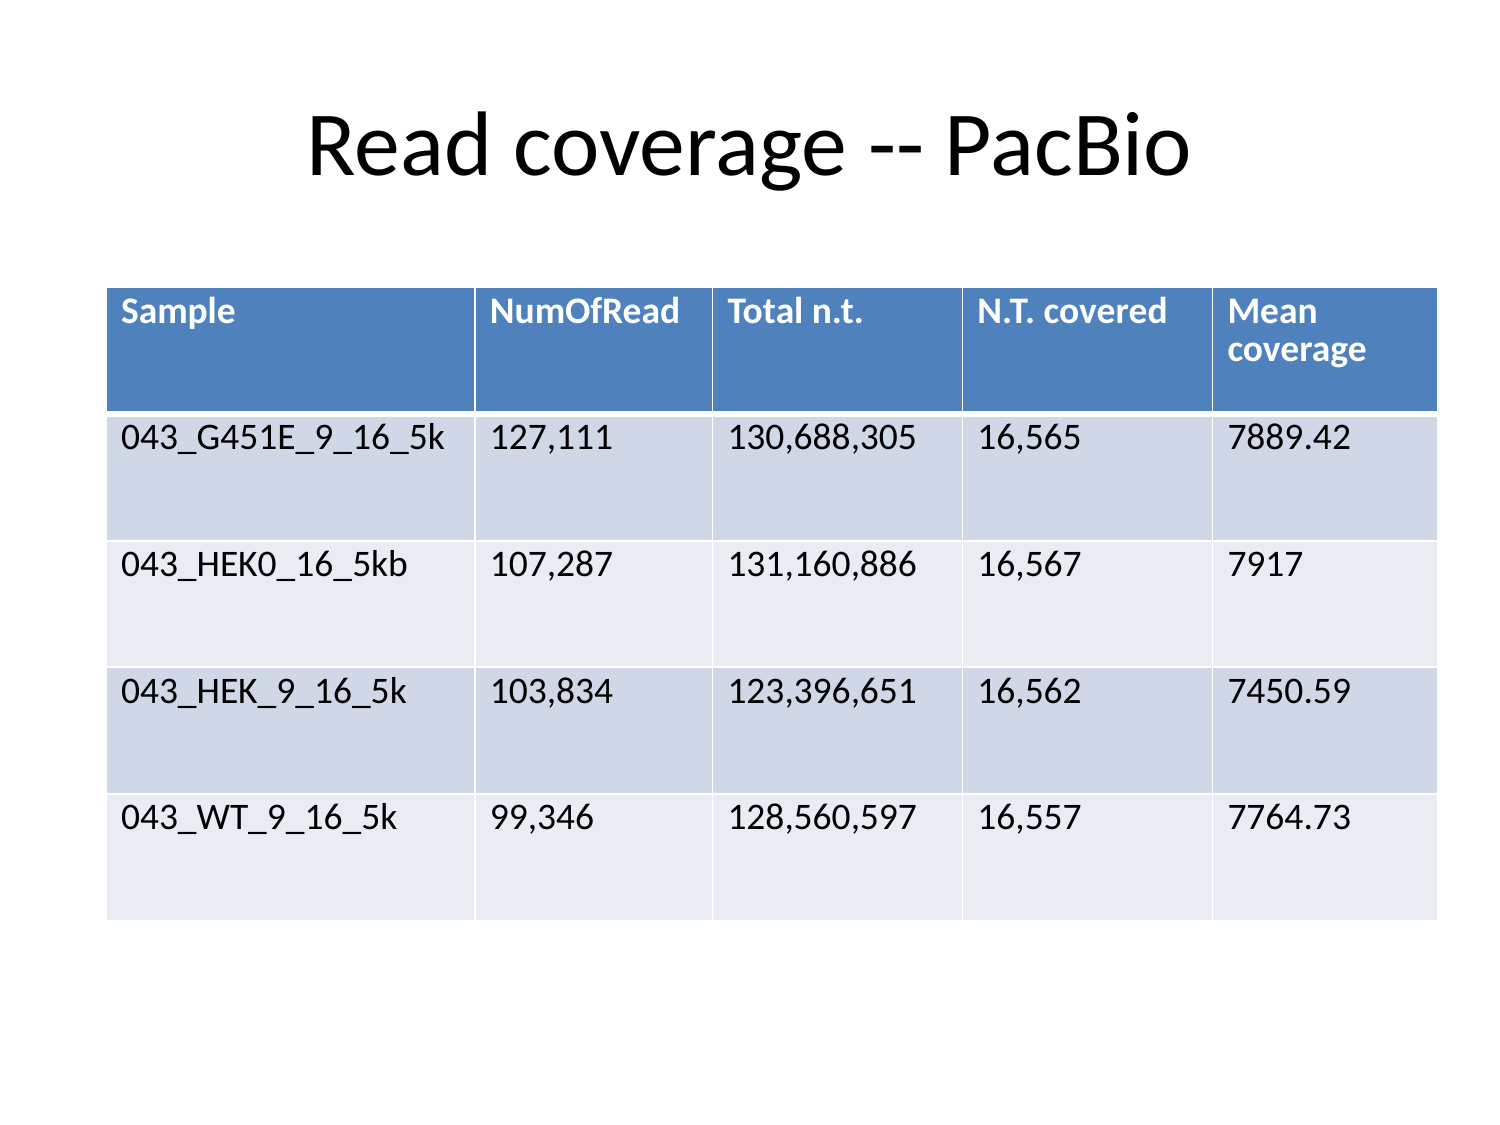

# Read coverage -- PacBio
| Sample | NumOfRead | Total n.t. | N.T. covered | Mean coverage |
| --- | --- | --- | --- | --- |
| 043\_G451E\_9\_16\_5k | 127,111 | 130,688,305 | 16,565 | 7889.42 |
| 043\_HEK0\_16\_5kb | 107,287 | 131,160,886 | 16,567 | 7917 |
| 043\_HEK\_9\_16\_5k | 103,834 | 123,396,651 | 16,562 | 7450.59 |
| 043\_WT\_9\_16\_5k | 99,346 | 128,560,597 | 16,557 | 7764.73 |